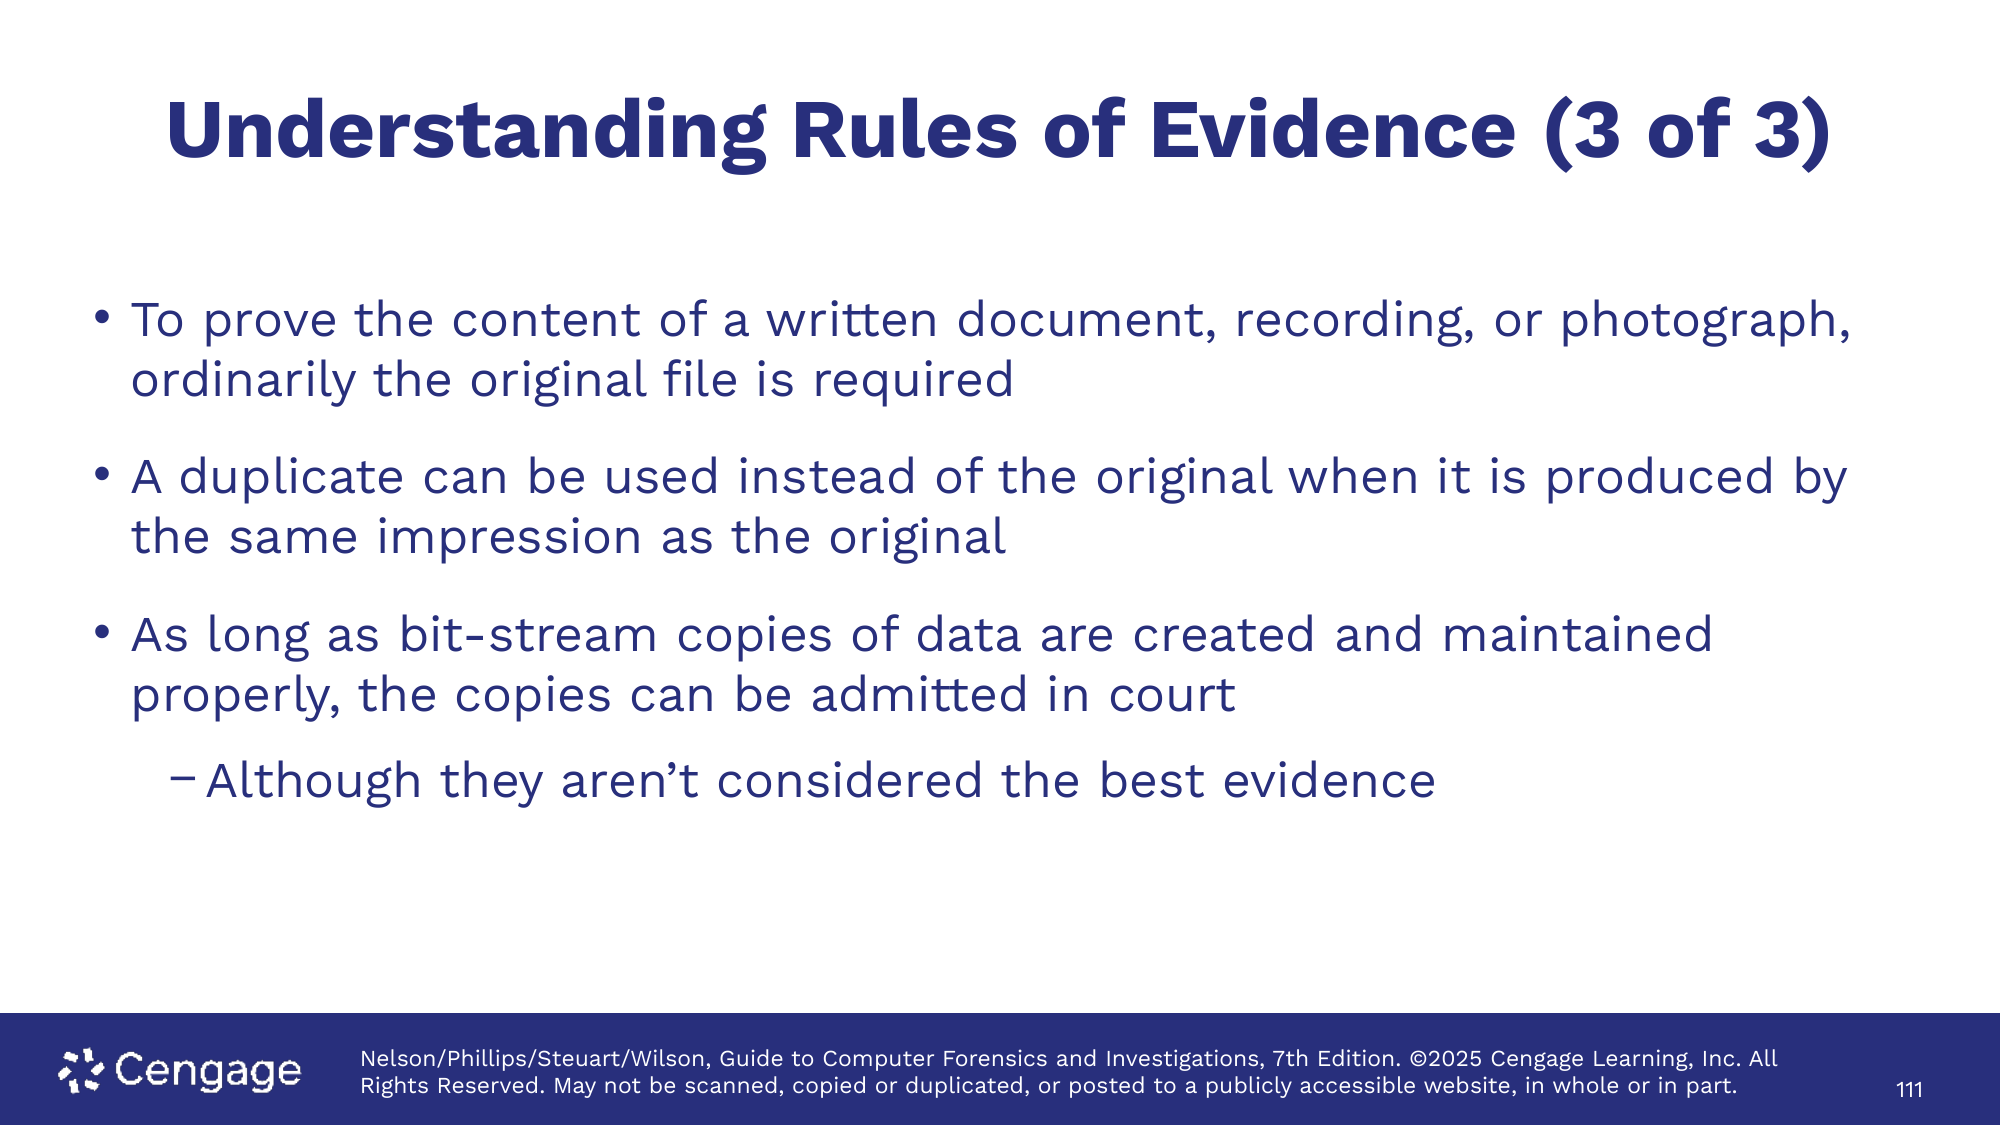

# Understanding Rules of Evidence (3 of 3)
To prove the content of a written document, recording, or photograph, ordinarily the original file is required
A duplicate can be used instead of the original when it is produced by the same impression as the original
As long as bit-stream copies of data are created and maintained properly, the copies can be admitted in court
Although they aren’t considered the best evidence